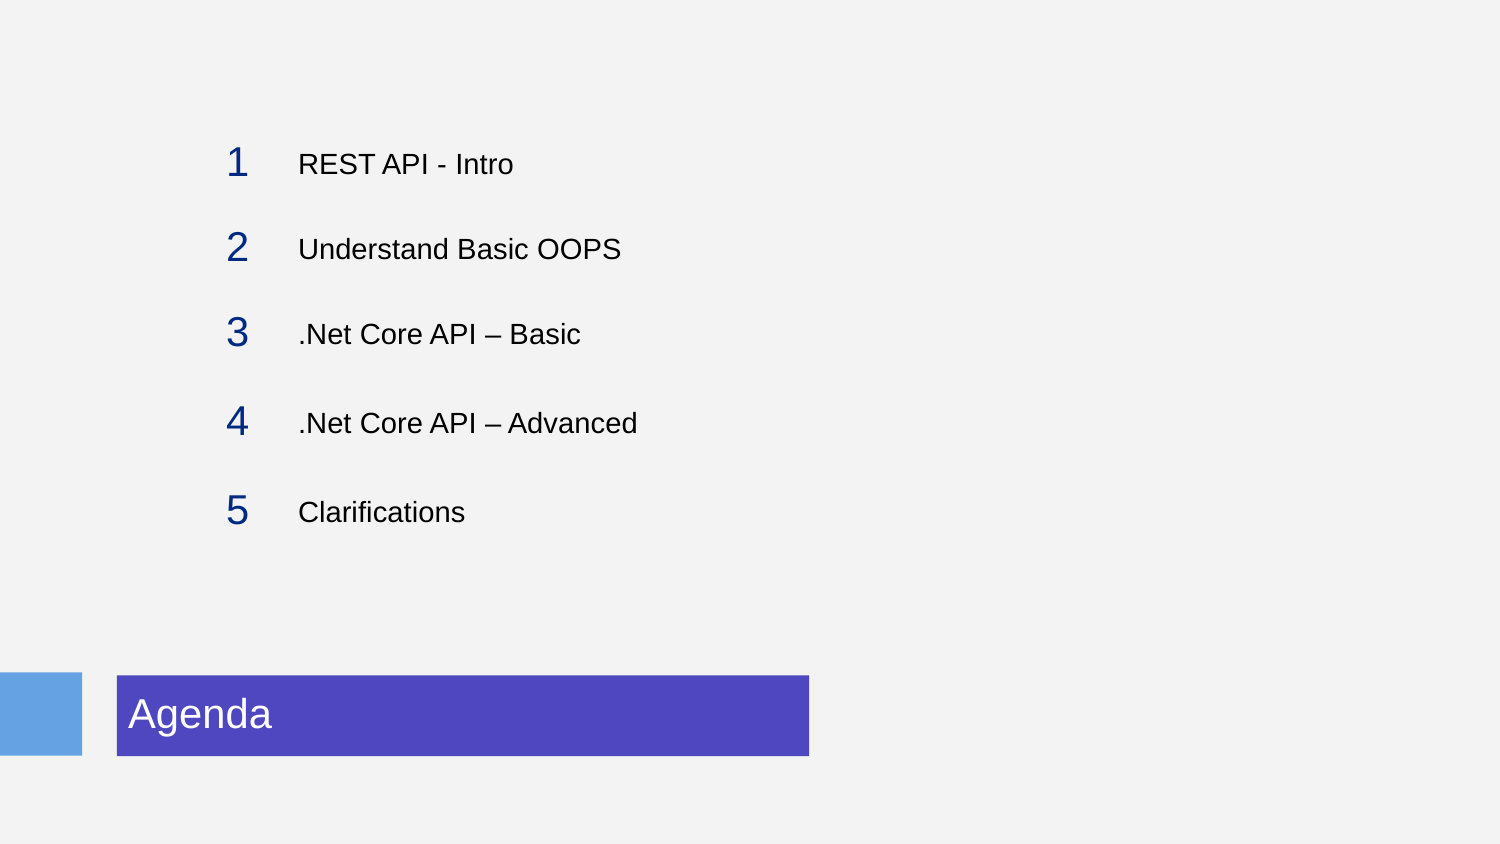

1
REST API - Intro
2
Understand Basic OOPS
3
.Net Core API – Basic
4
.Net Core API – Advanced
5
Clarifications
# Agenda